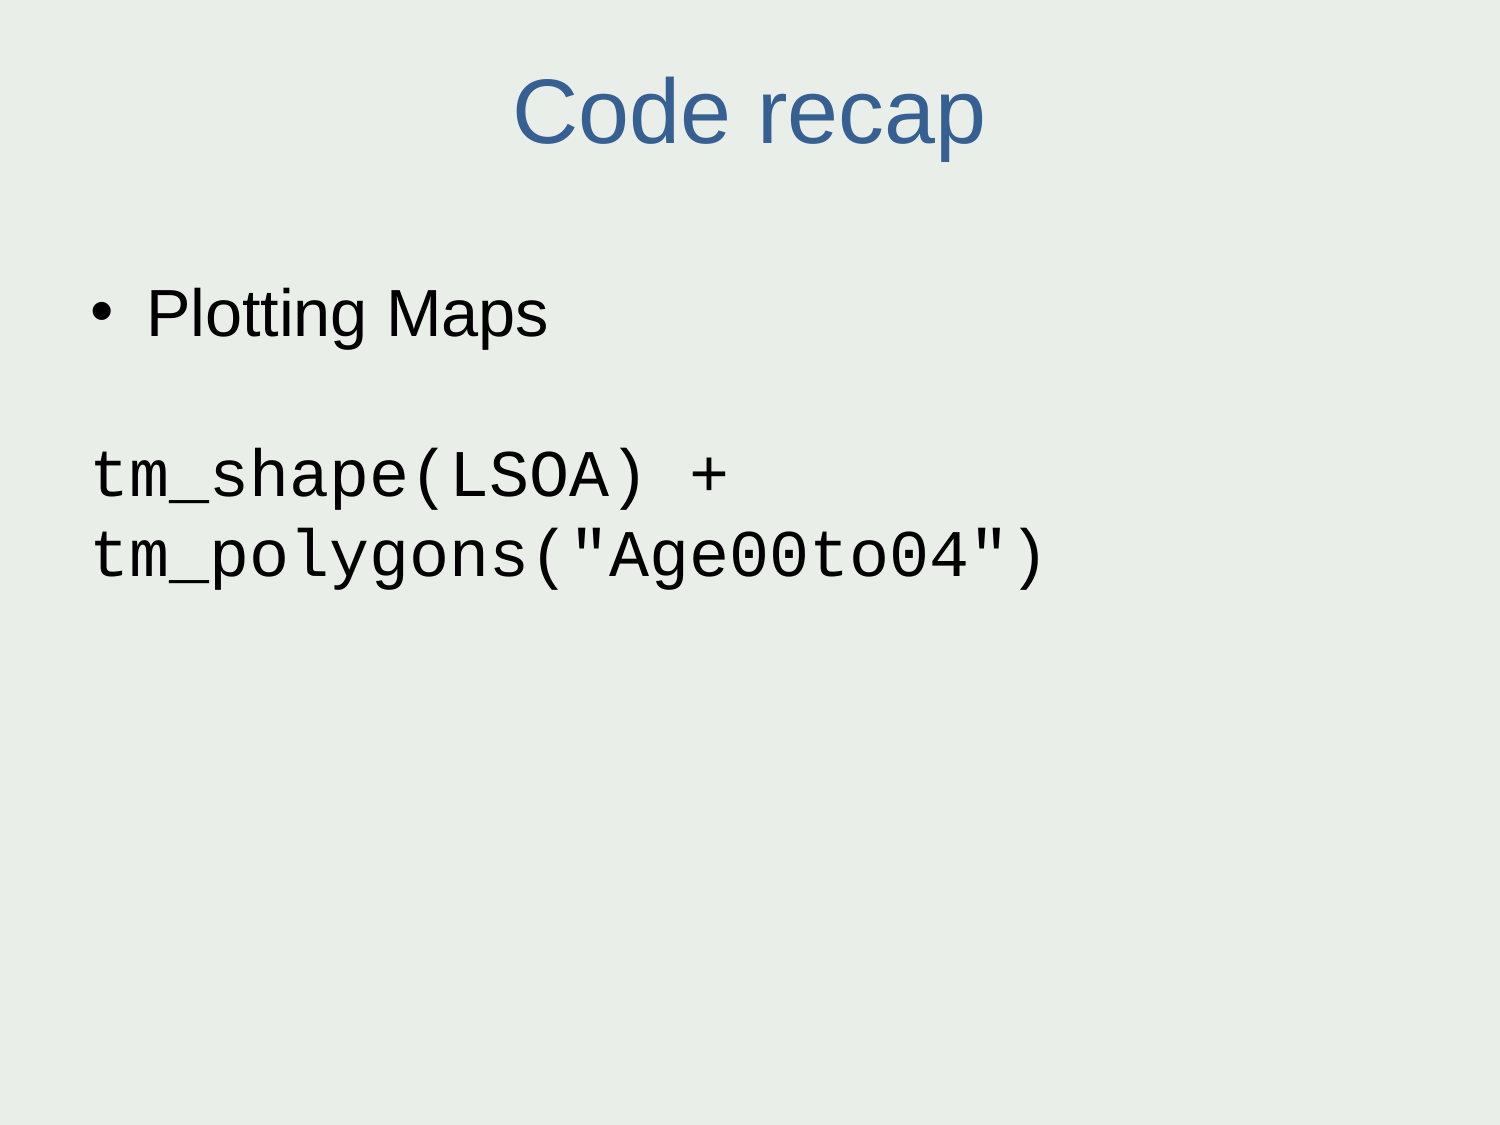

Code recap
Plotting Maps

tm_shape(LSOA) + 	tm_polygons("Age00to04")